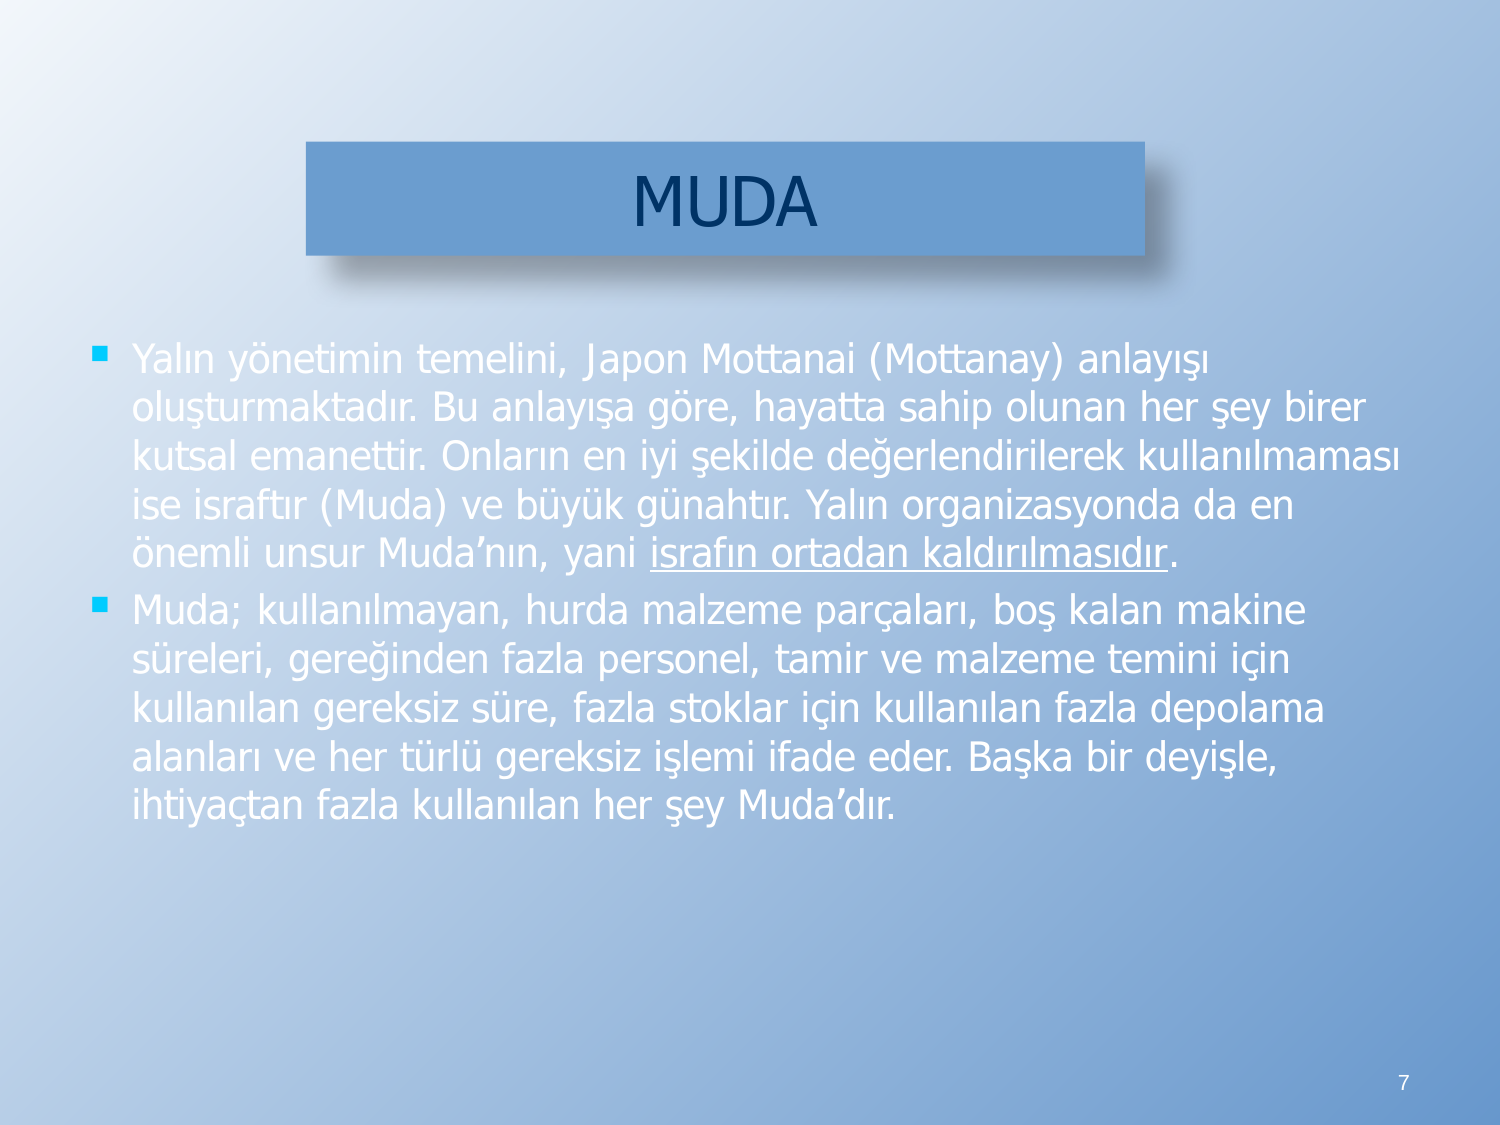

# MUDA
Yalın yönetimin temelini, Japon Mottanai (Mottanay) anlayışı oluşturmaktadır. Bu anlayışa göre, hayatta sahip olunan her şey birer kutsal emanettir. Onların en iyi şekilde değerlendirilerek kullanılmaması ise israftır (Muda) ve büyük günahtır. Yalın organizasyonda da en önemli unsur Muda’nın, yani israfın ortadan kaldırılmasıdır.
Muda; kullanılmayan, hurda malzeme parçaları, boş kalan makine süreleri, gereğinden fazla personel, tamir ve malzeme temini için kullanılan gereksiz süre, fazla stoklar için kullanılan fazla depolama alanları ve her türlü gereksiz işlemi ifade eder. Başka bir deyişle, ihtiyaçtan fazla kullanılan her şey Muda’dır.
7